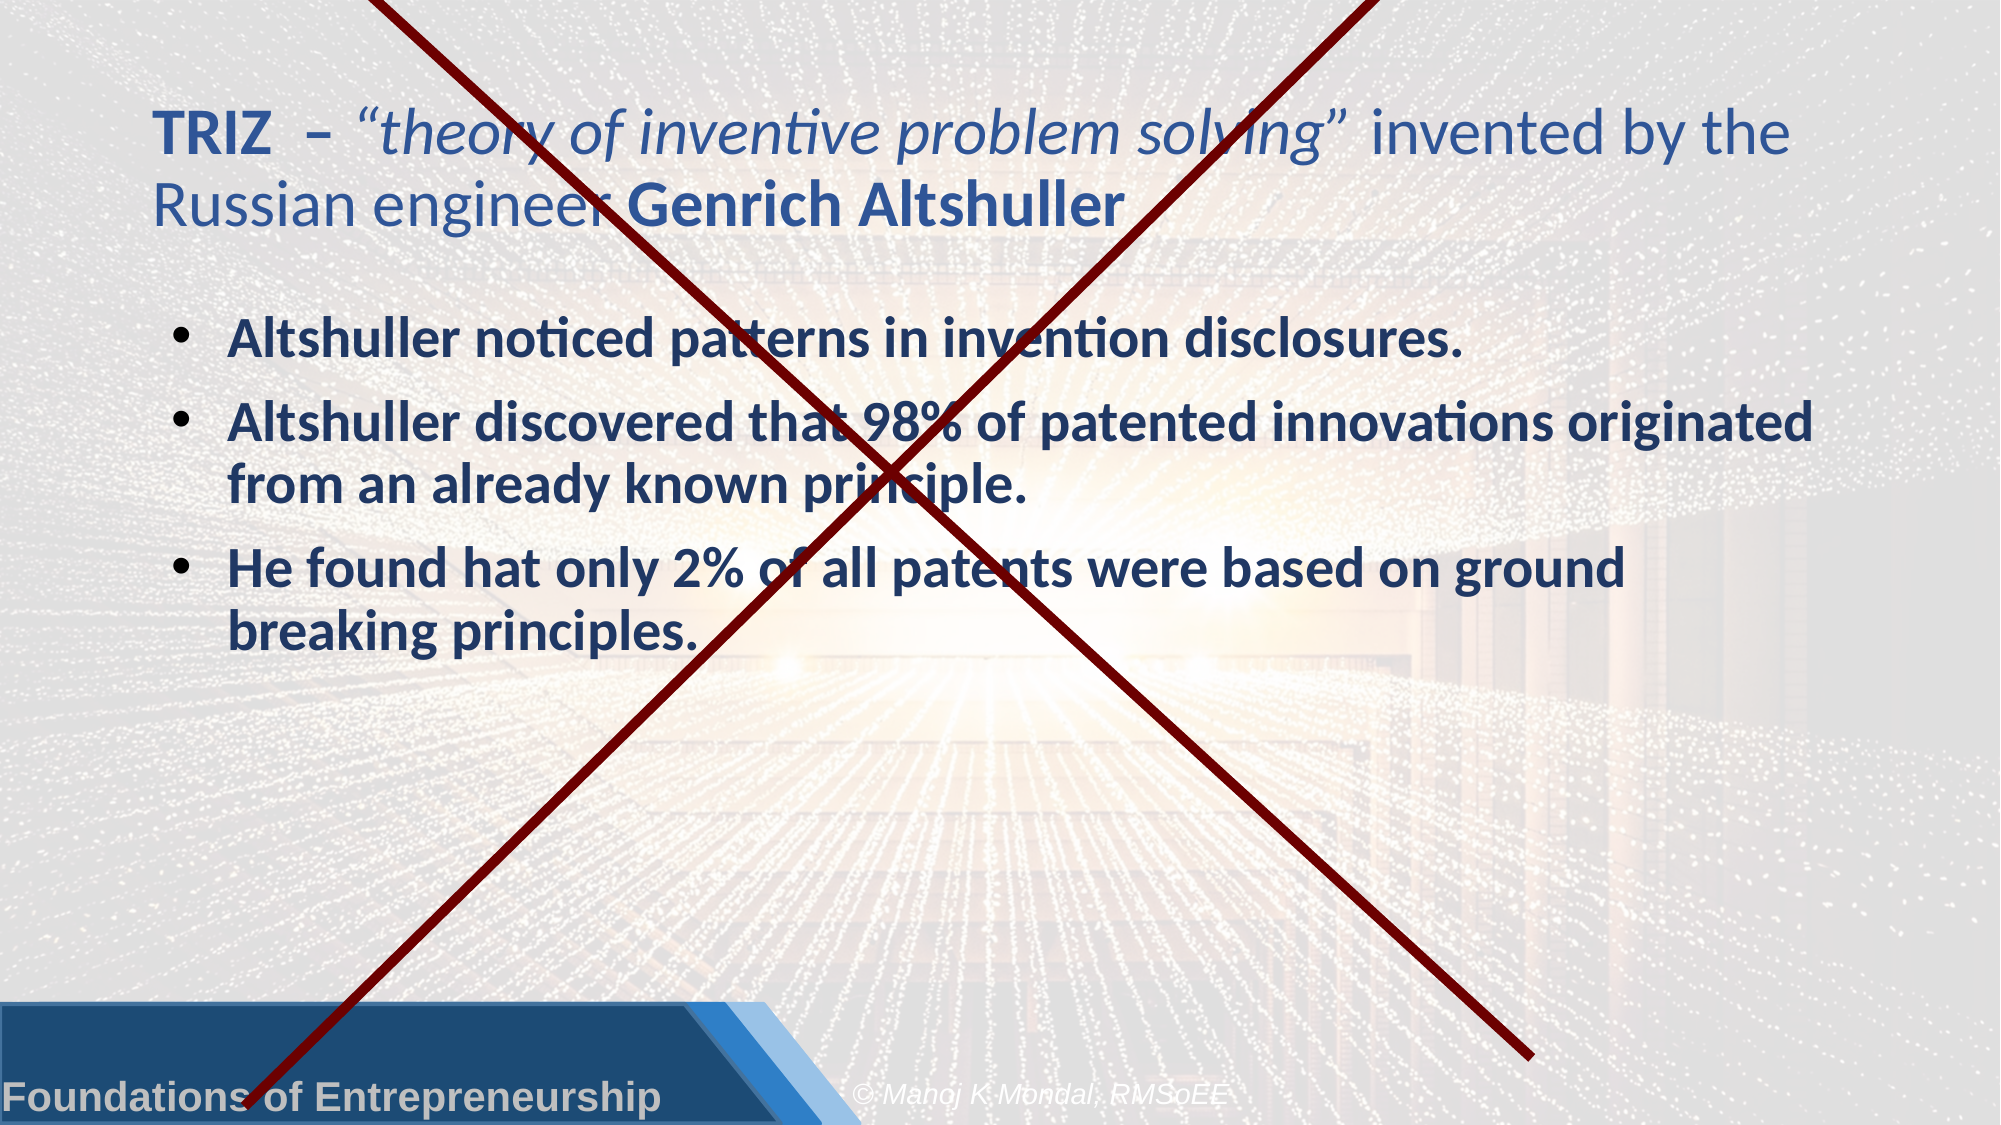

# TRIZ  – “theory of inventive problem solving” invented by the Russian engineer Genrich Altshuller
Altshuller noticed patterns in invention disclosures.
Altshuller discovered that 98% of patented innovations originated from an already known principle.
He found hat only 2% of all patents were based on ground breaking principles.